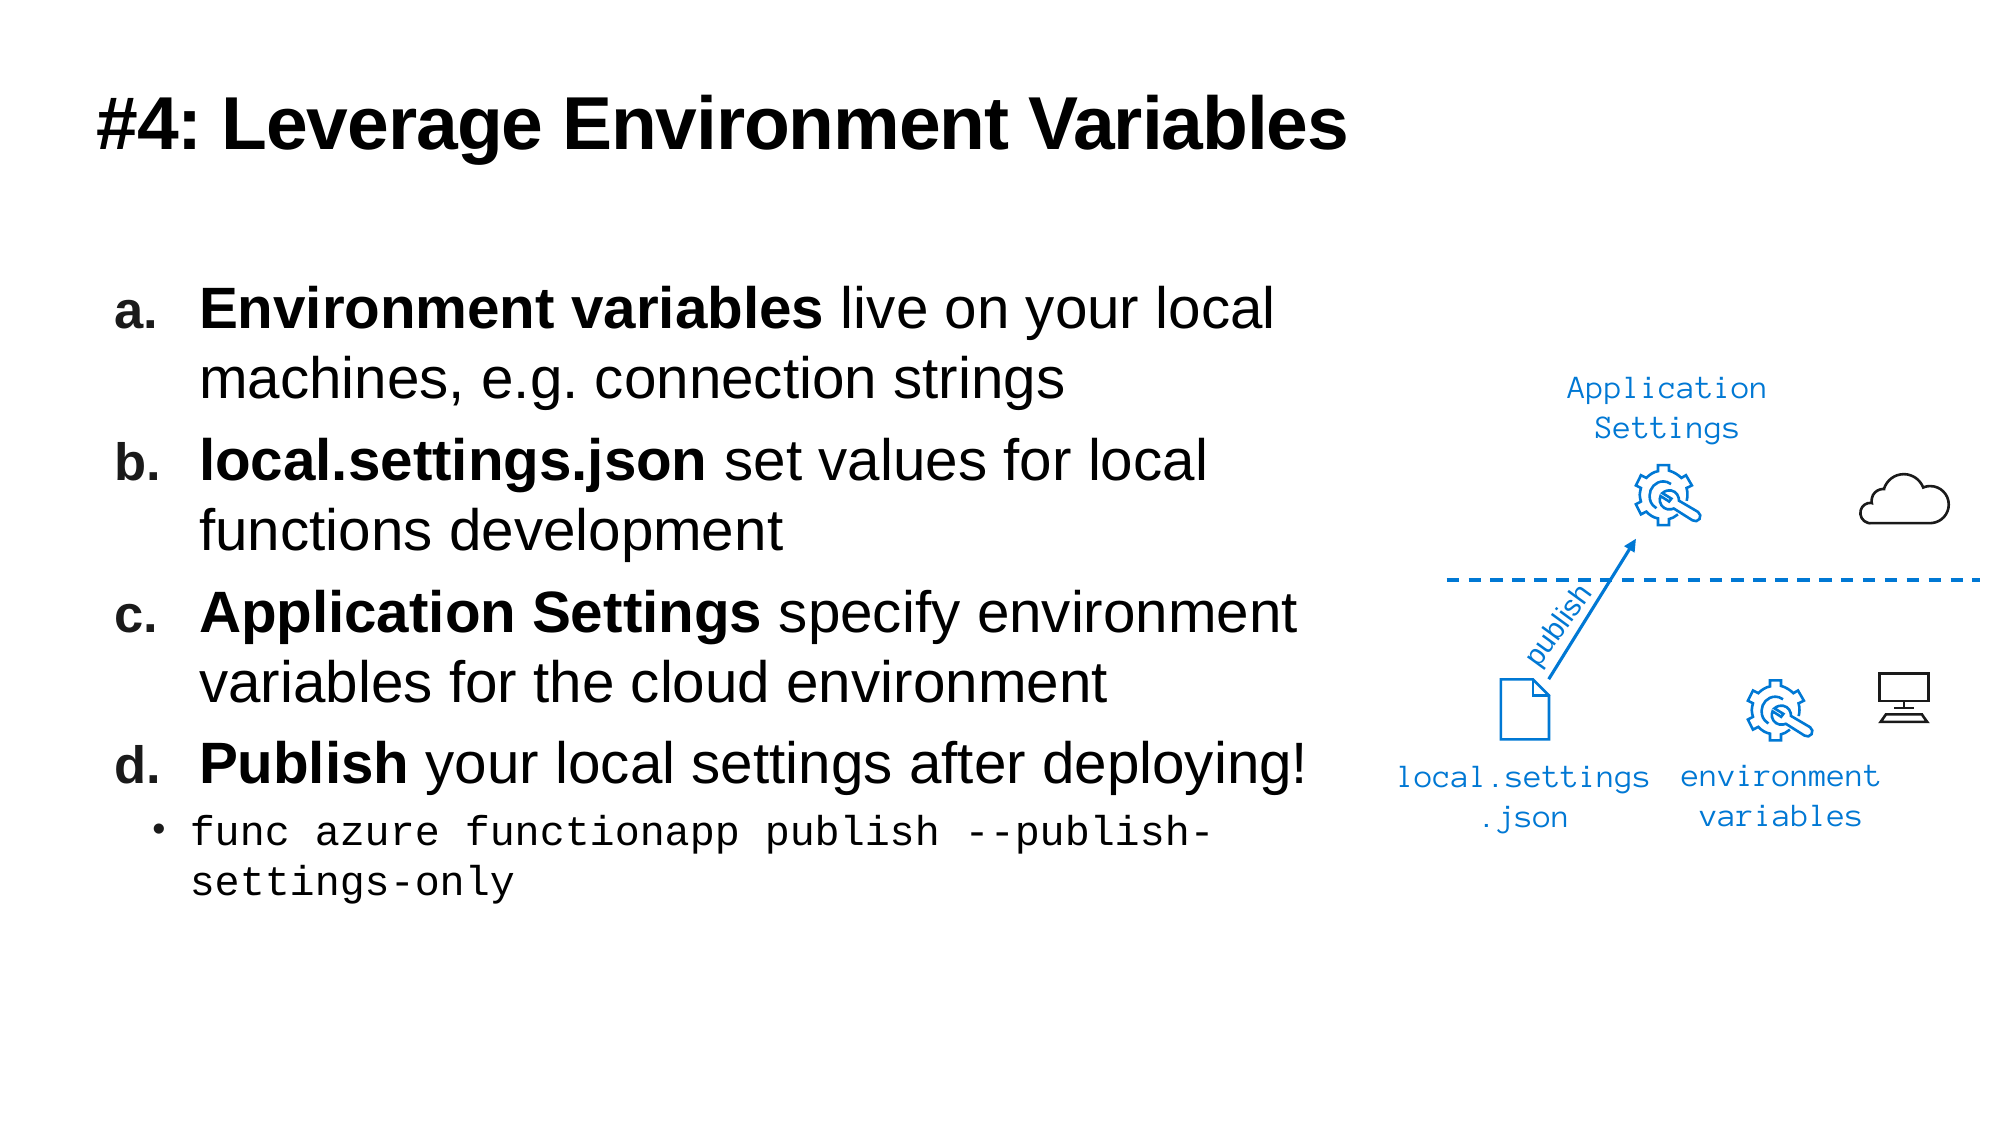

# #4: Leverage Environment Variables
Environment variables live on your local machines, e.g. connection strings
local.settings.json set values for local functions development
Application Settings specify environment variables for the cloud environment
Publish your local settings after deploying!
func azure functionapp publish --publish-settings-only

Application
Settings

publish

local.settings
.json

environment
variables